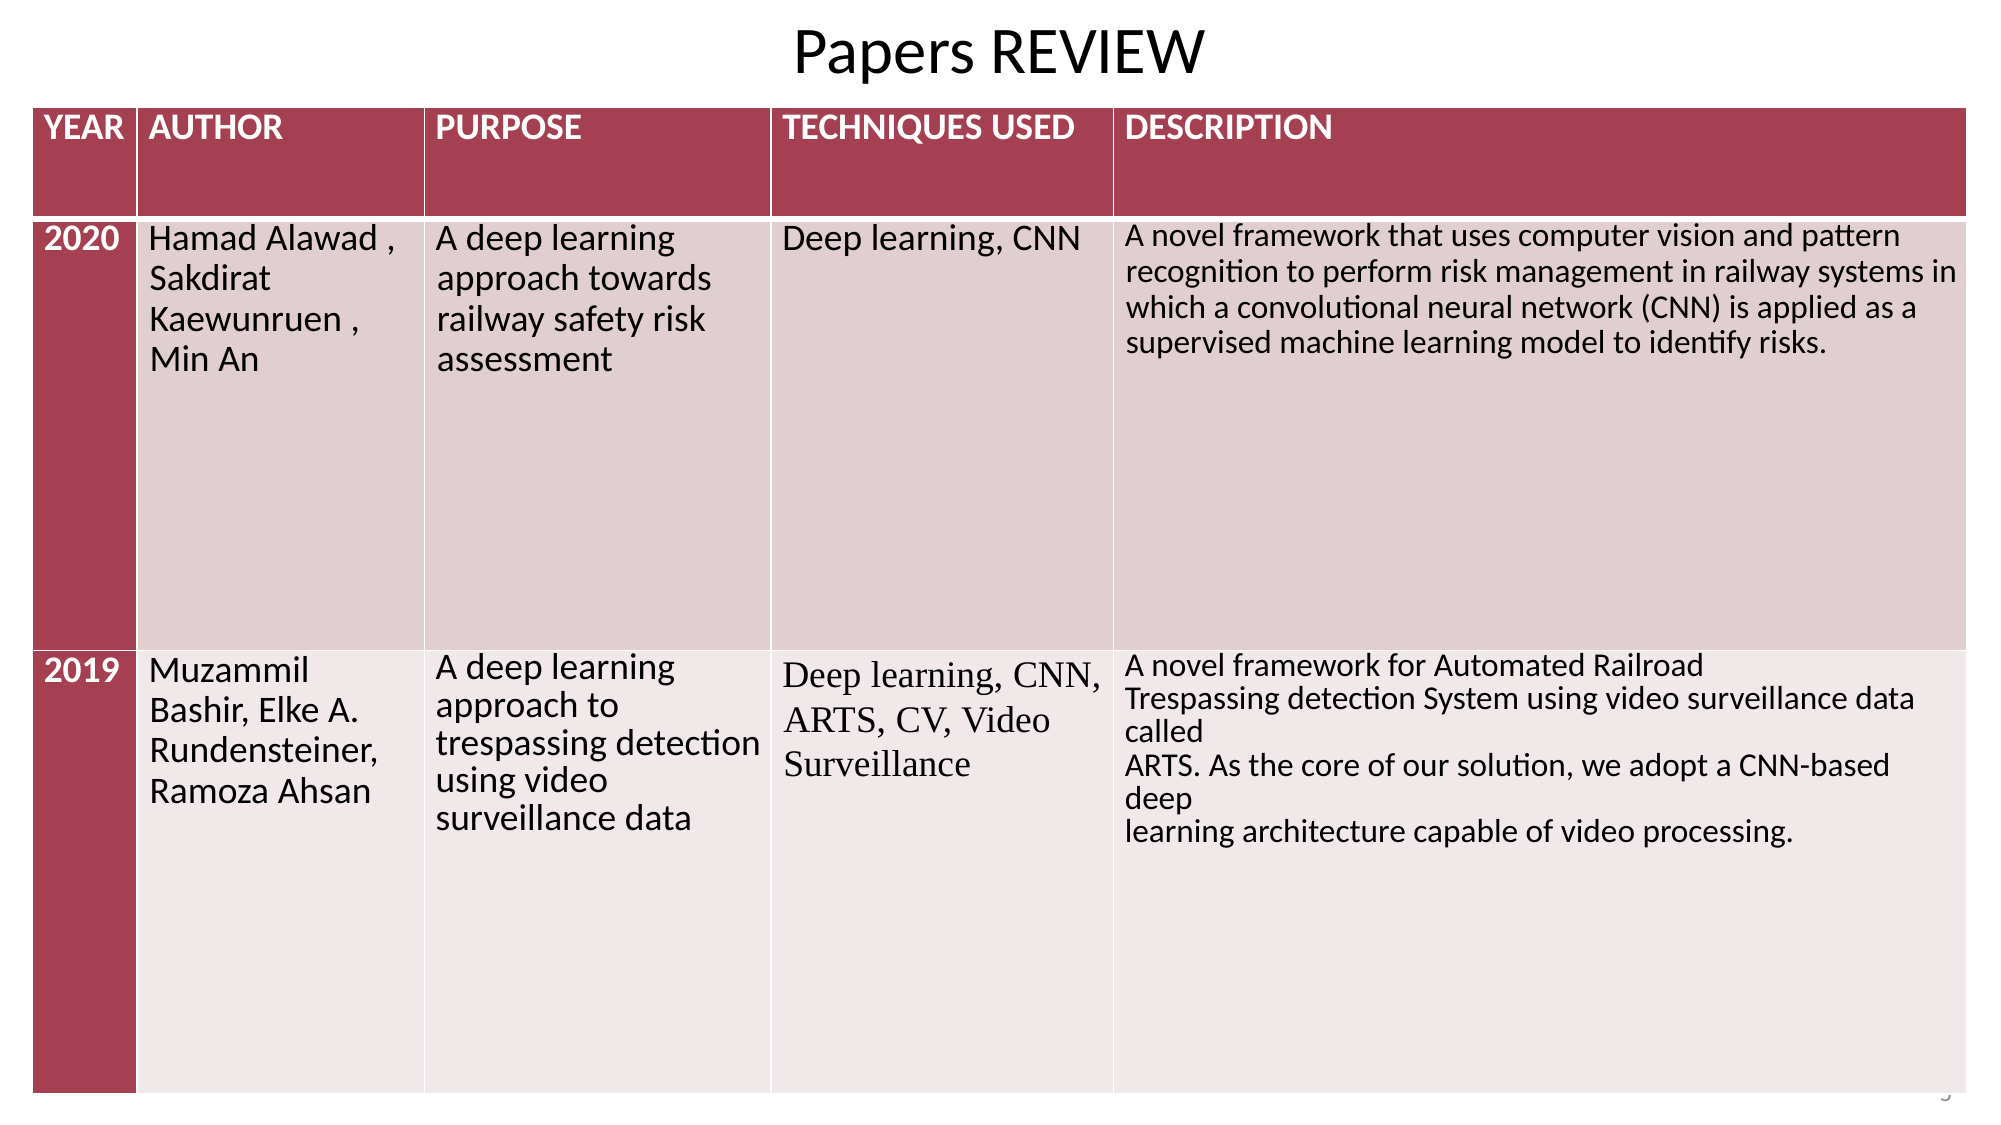

Papers REVIEW
| YEAR | AUTHOR | PURPOSE | TECHNIQUES USED | DESCRIPTION |
| --- | --- | --- | --- | --- |
| 2020 | Hamad Alawad , Sakdirat Kaewunruen , Min An | A deep learning approach towards railway safety risk assessment | Deep learning, CNN | A novel framework that uses computer vision and pattern recognition to perform risk management in railway systems in which a convolutional neural network (CNN) is applied as a supervised machine learning model to identify risks. |
| 2019 | Muzammil Bashir, Elke A. Rundensteiner, Ramoza Ahsan | A deep learning approach to trespassing detection using video surveillance data | Deep learning, CNN, ARTS, CV, Video Surveillance | A novel framework for Automated Railroad Trespassing detection System using video surveillance data called ARTS. As the core of our solution, we adopt a CNN-based deep learning architecture capable of video processing. |

5